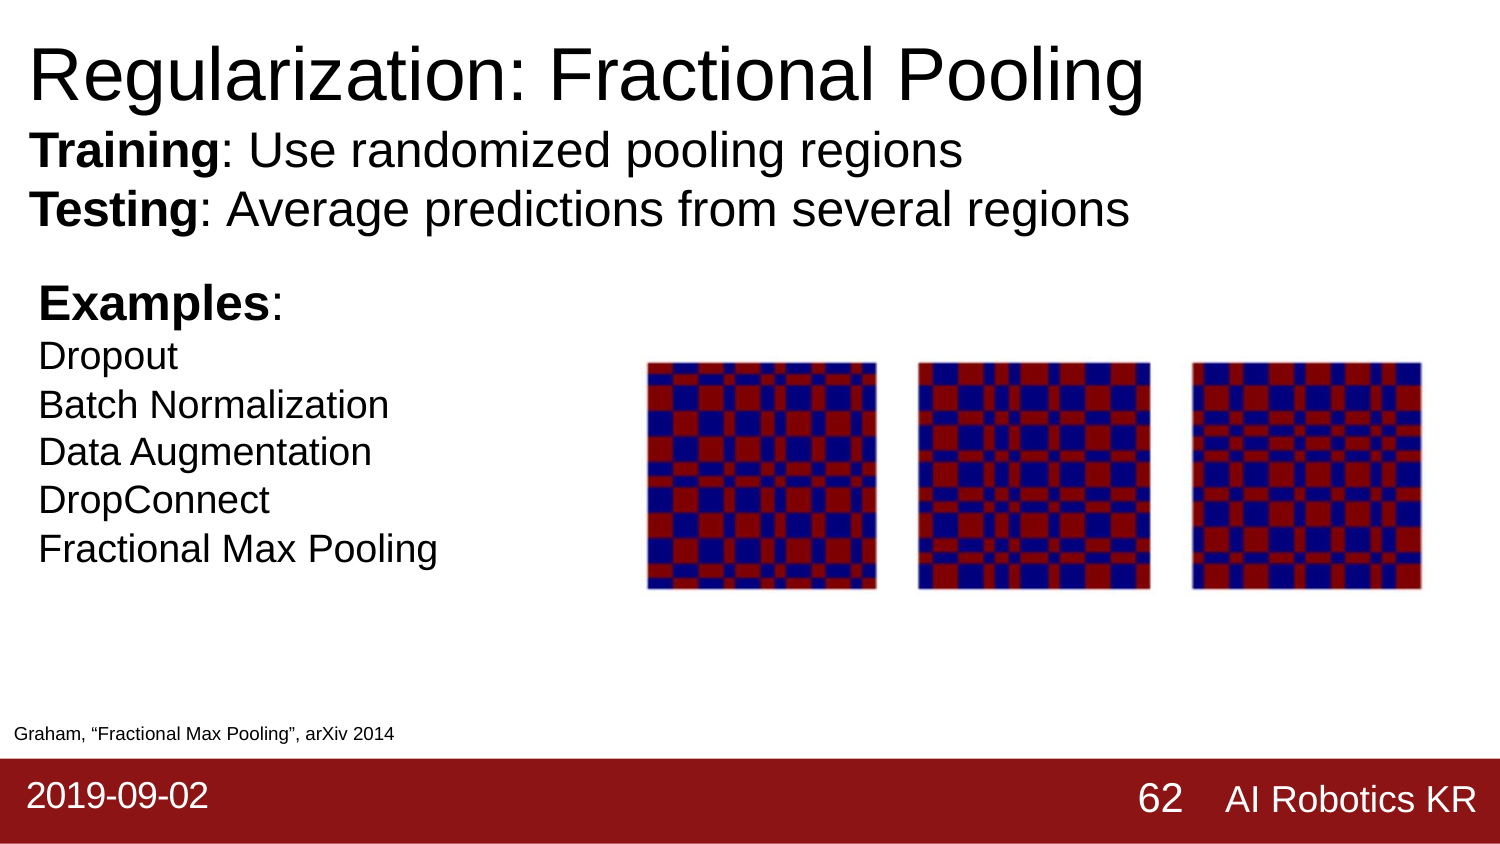

# Regularization: Fractional Pooling
Training: Use randomized pooling regions
Testing: Average predictions from several regions
Examples:
Dropout
Batch Normalization  Data Augmentation
DropConnect
Fractional Max Pooling

Graham, “Fractional Max Pooling”, arXiv 2014
AI Robotics KR
2019-09-02
62